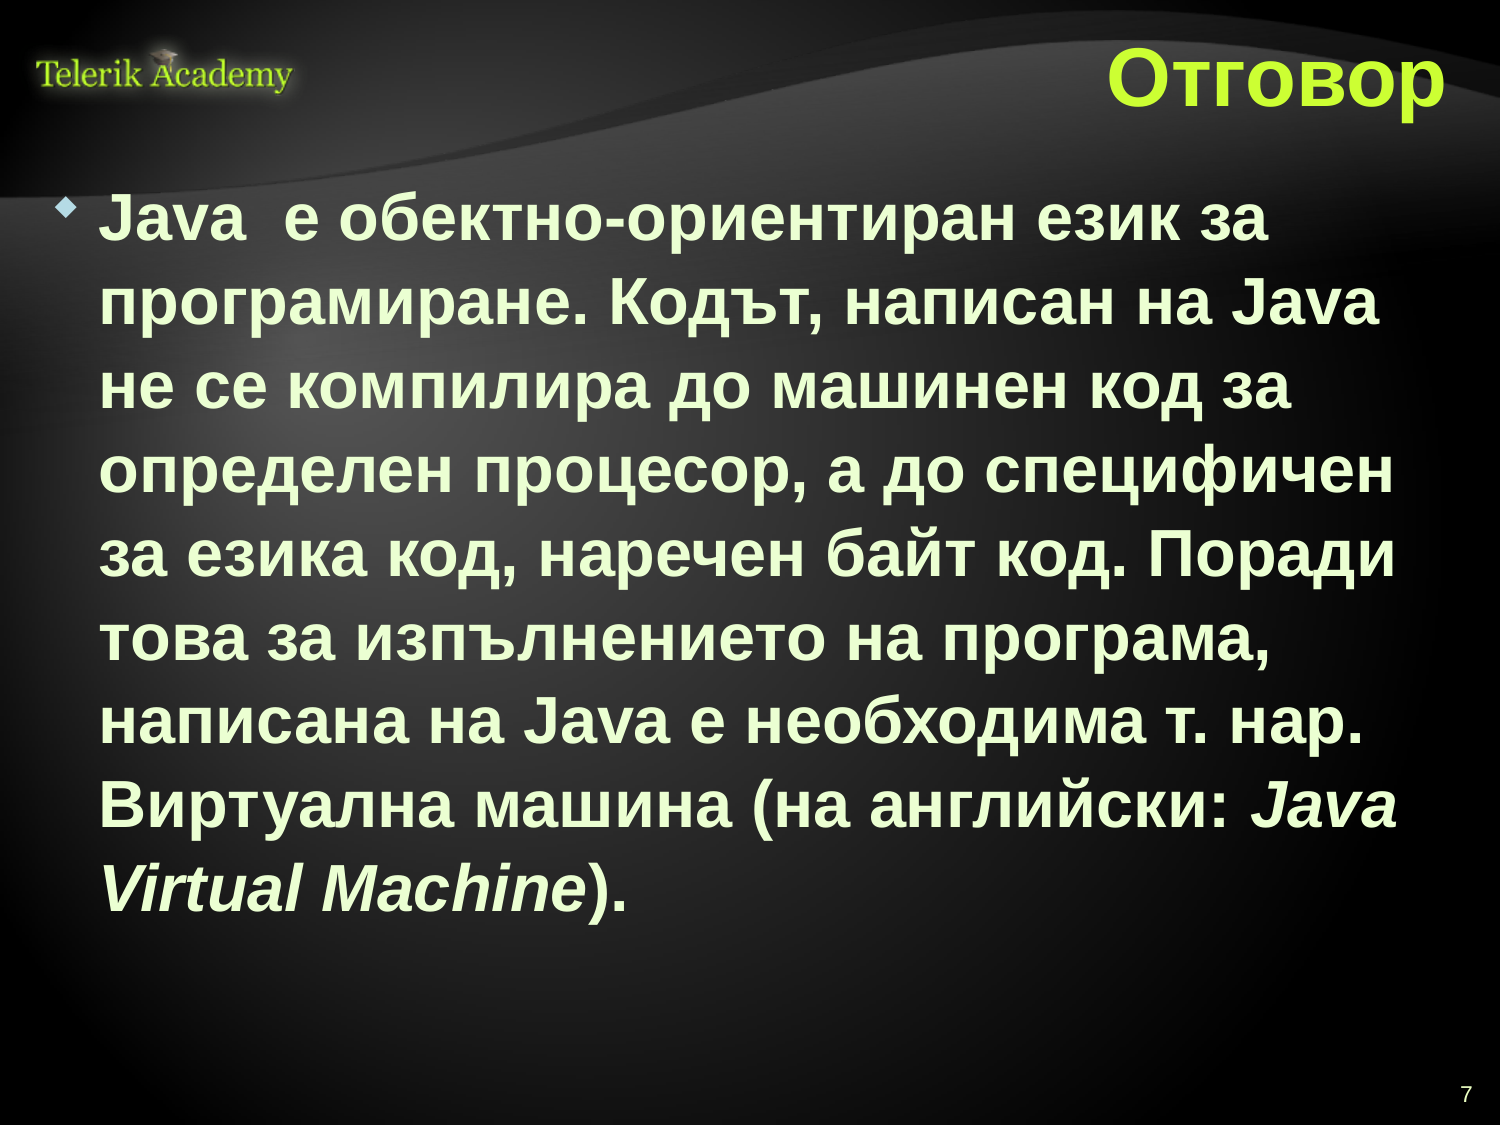

# Отговор
Java  е обектно-ориентиран език за програмиране. Кодът, написан на Java не се компилира до машинен код за определен процесор, а до специфичен за езика код, наречен байт код. Поради това за изпълнението на програма, написана на Java е необходима т. нар. Виртуална машина (на английски: Java Virtual Machine).

7